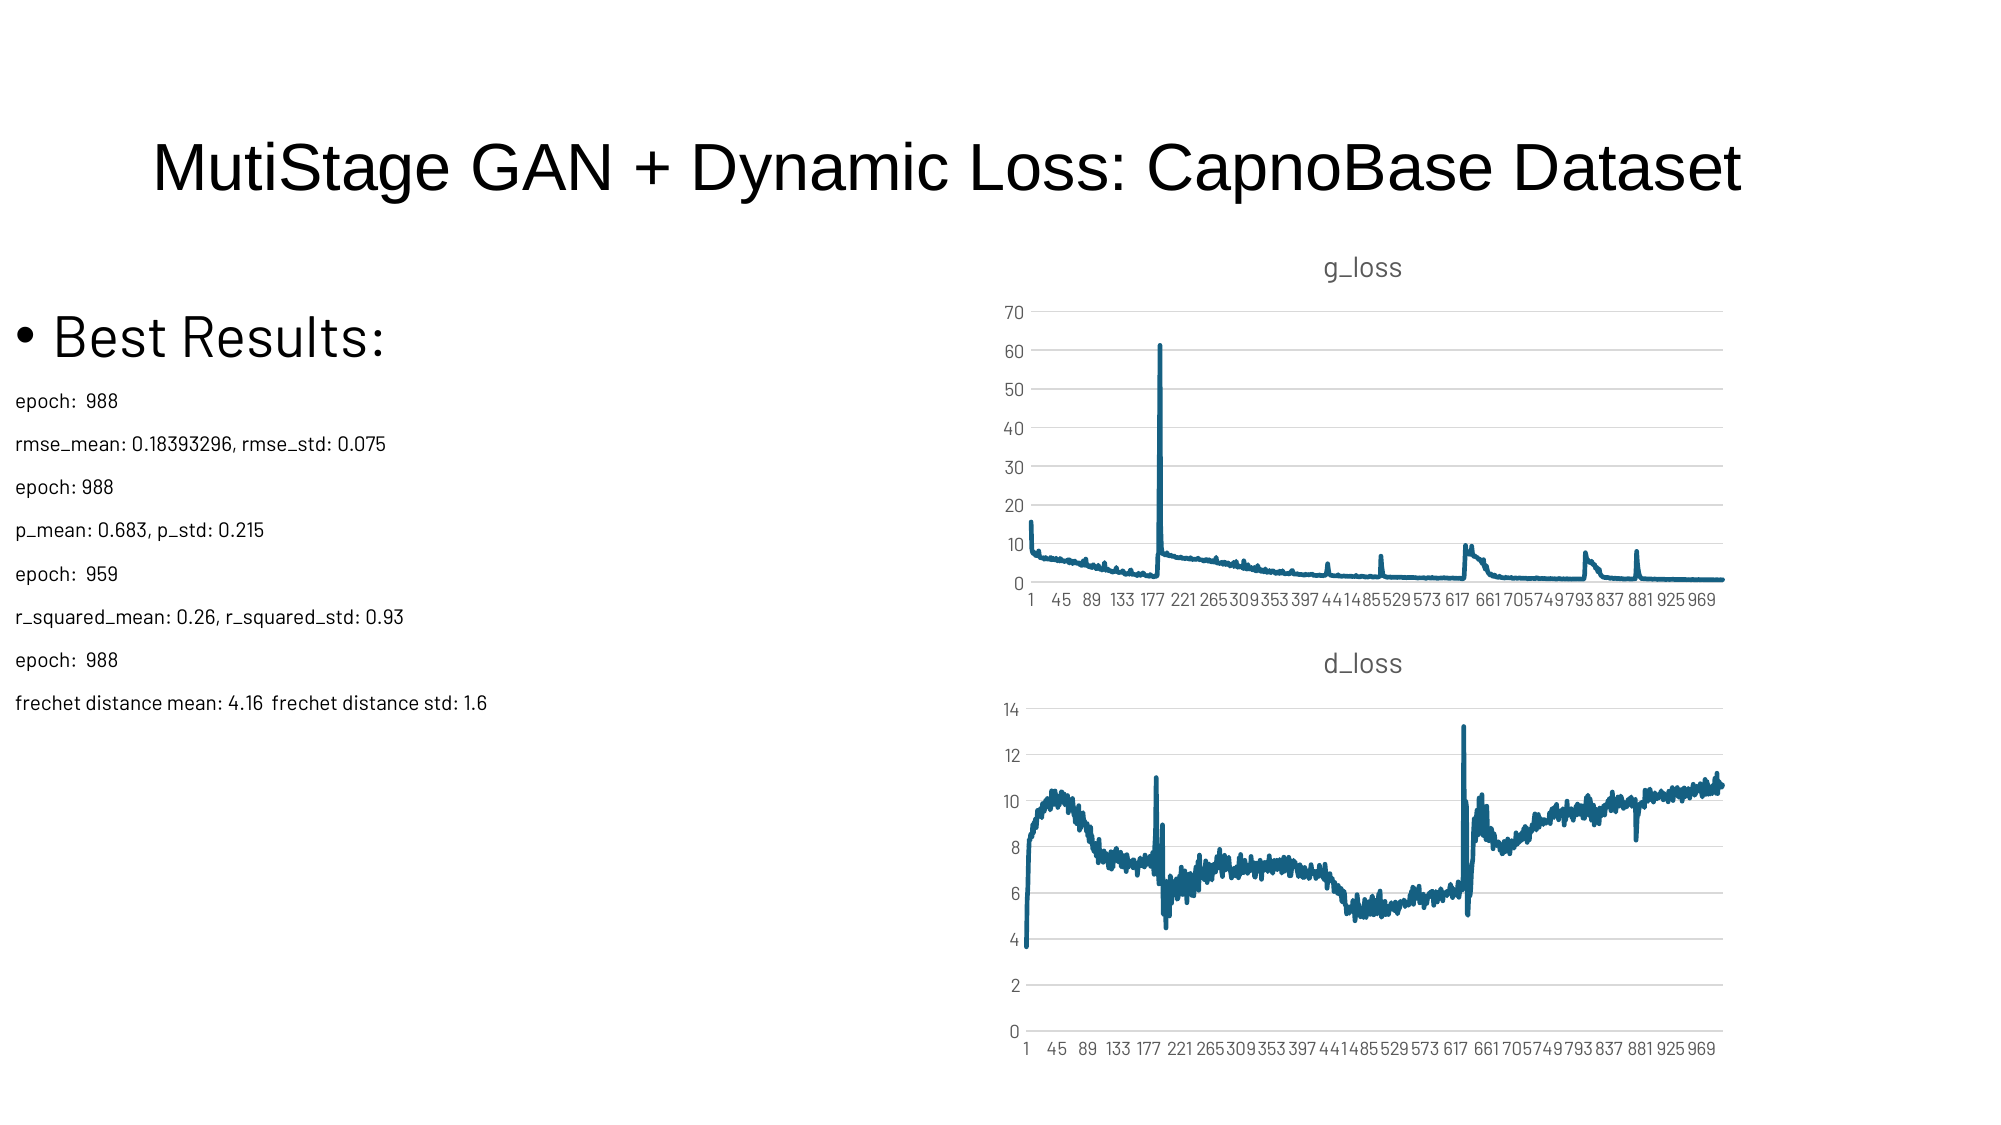

# MutiStage GAN + Dynamic Loss: CapnoBase Dataset

### Chart:

| Category | g_loss |
|---|---|
Best Results:
epoch:  988
rmse_mean: 0.18393296, rmse_std: 0.075
epoch: 988
p_mean: 0.683, p_std: 0.215
epoch:  959
r_squared_mean: 0.26, r_squared_std: 0.93
epoch:  988
frechet distance mean: 4.16  frechet distance std: 1.6

### Chart:

| Category | d_loss |
|---|---|